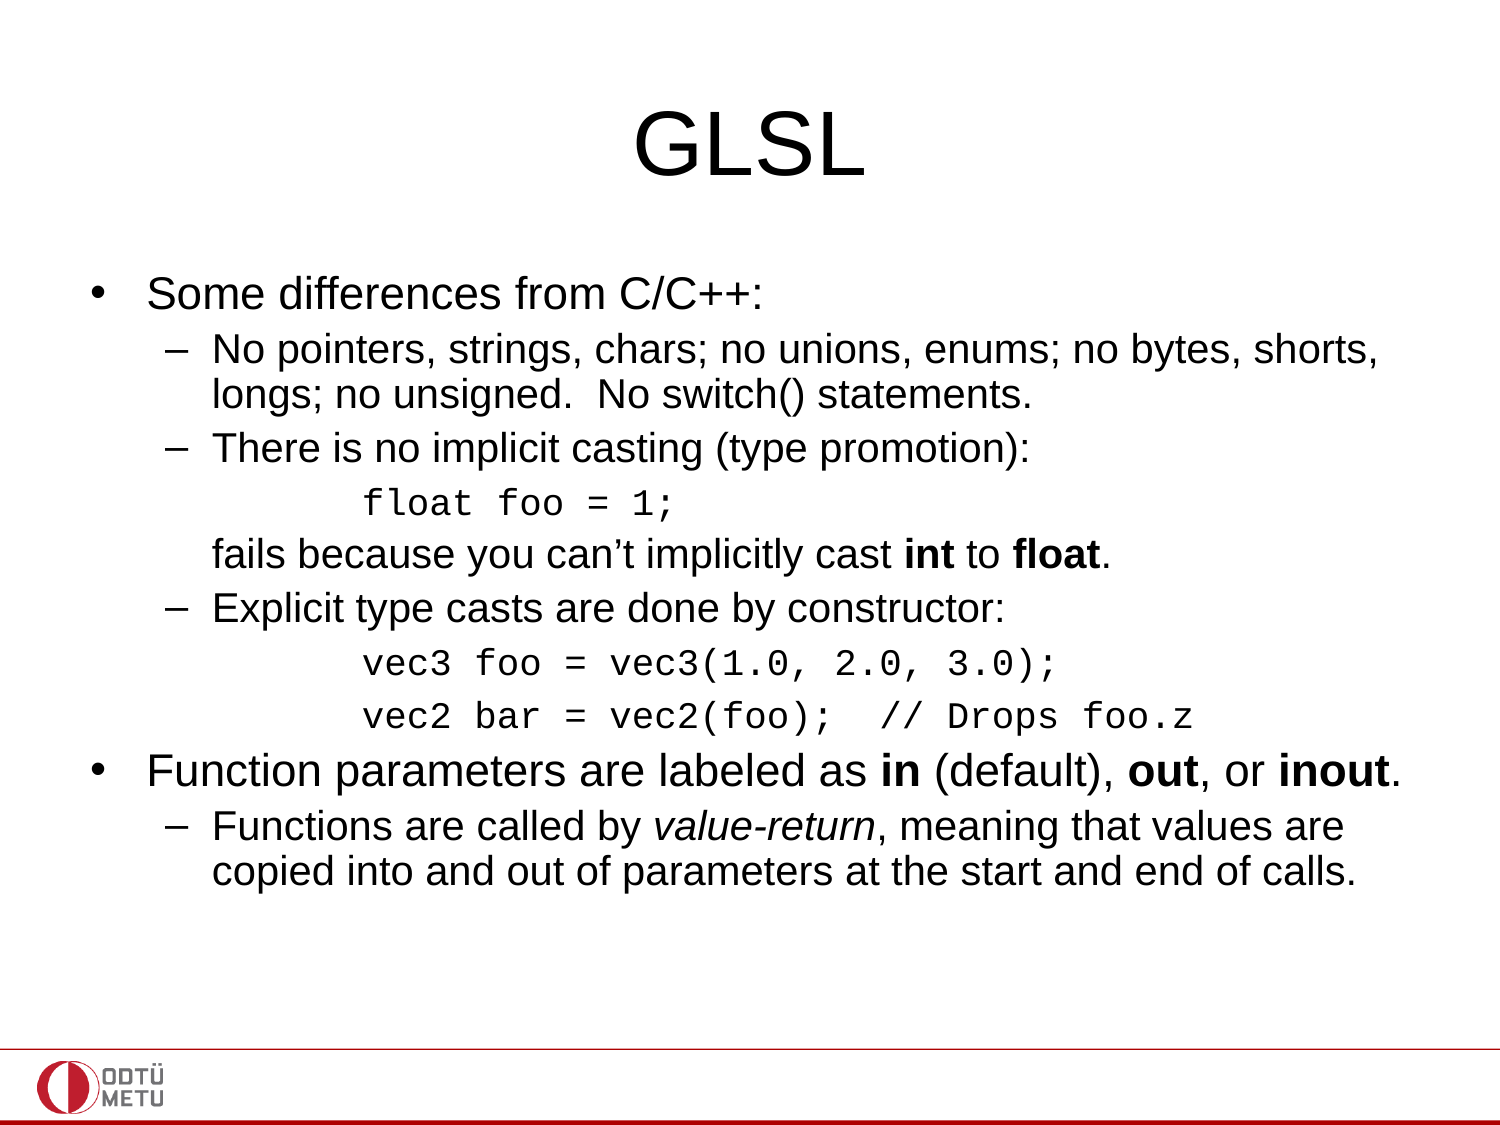

# GLSL
Some differences from C/C++:
No pointers, strings, chars; no unions, enums; no bytes, shorts, longs; no unsigned.  No switch() statements.
There is no implicit casting (type promotion):
		float foo = 1;
	fails because you can’t implicitly cast int to float.
Explicit type casts are done by constructor:
		vec3 foo = vec3(1.0, 2.0, 3.0);
		vec2 bar = vec2(foo);  // Drops foo.z
Function parameters are labeled as in (default), out, or inout.
Functions are called by value-return, meaning that values are copied into and out of parameters at the start and end of calls.